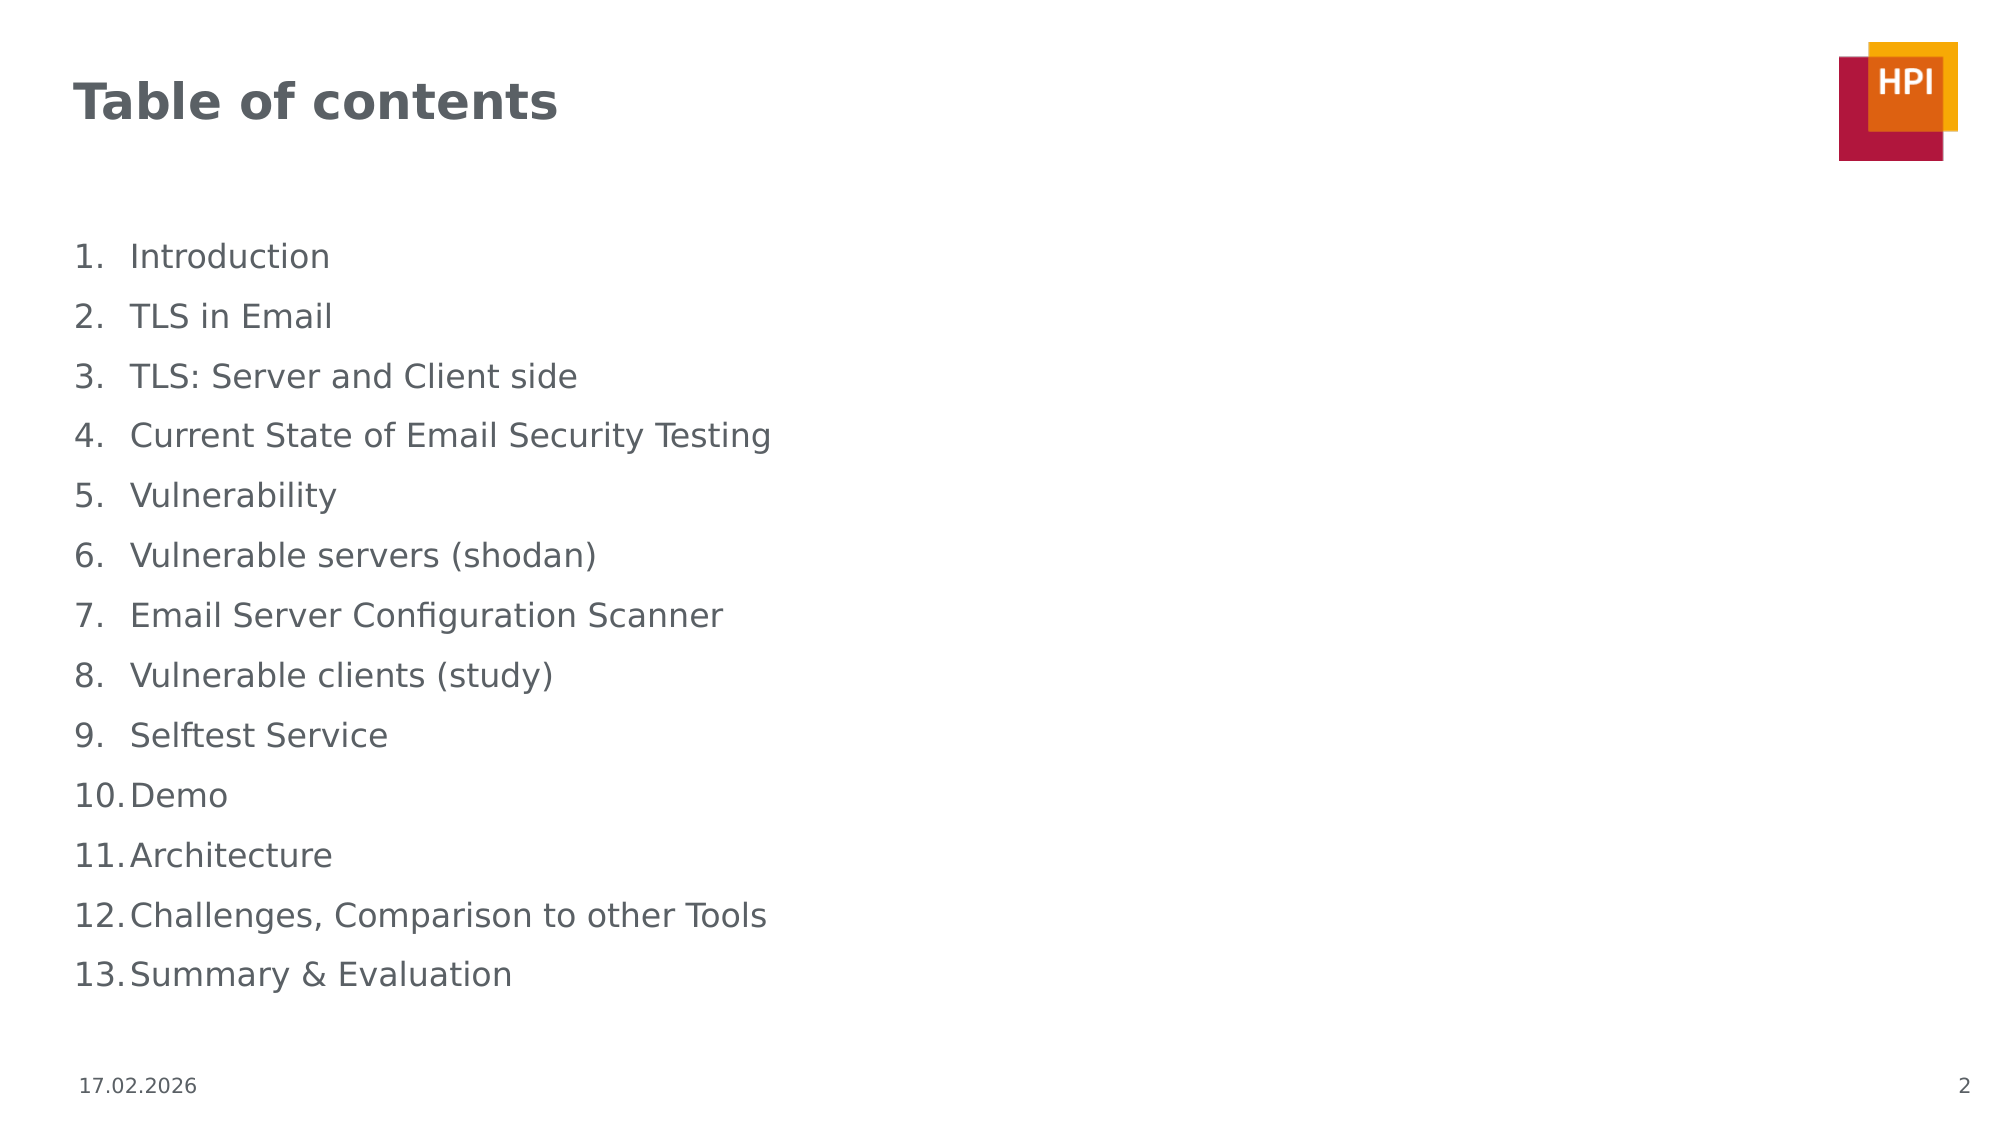

# Table of contents
Introduction
TLS in Email
TLS: Server and Client side
Current State of Email Security Testing
Vulnerability
Vulnerable servers (shodan)
Email Server Configuration Scanner
Vulnerable clients (study)
Selftest Service
Demo
Architecture
Challenges, Comparison to other Tools
Summary & Evaluation
2
17.02.2026